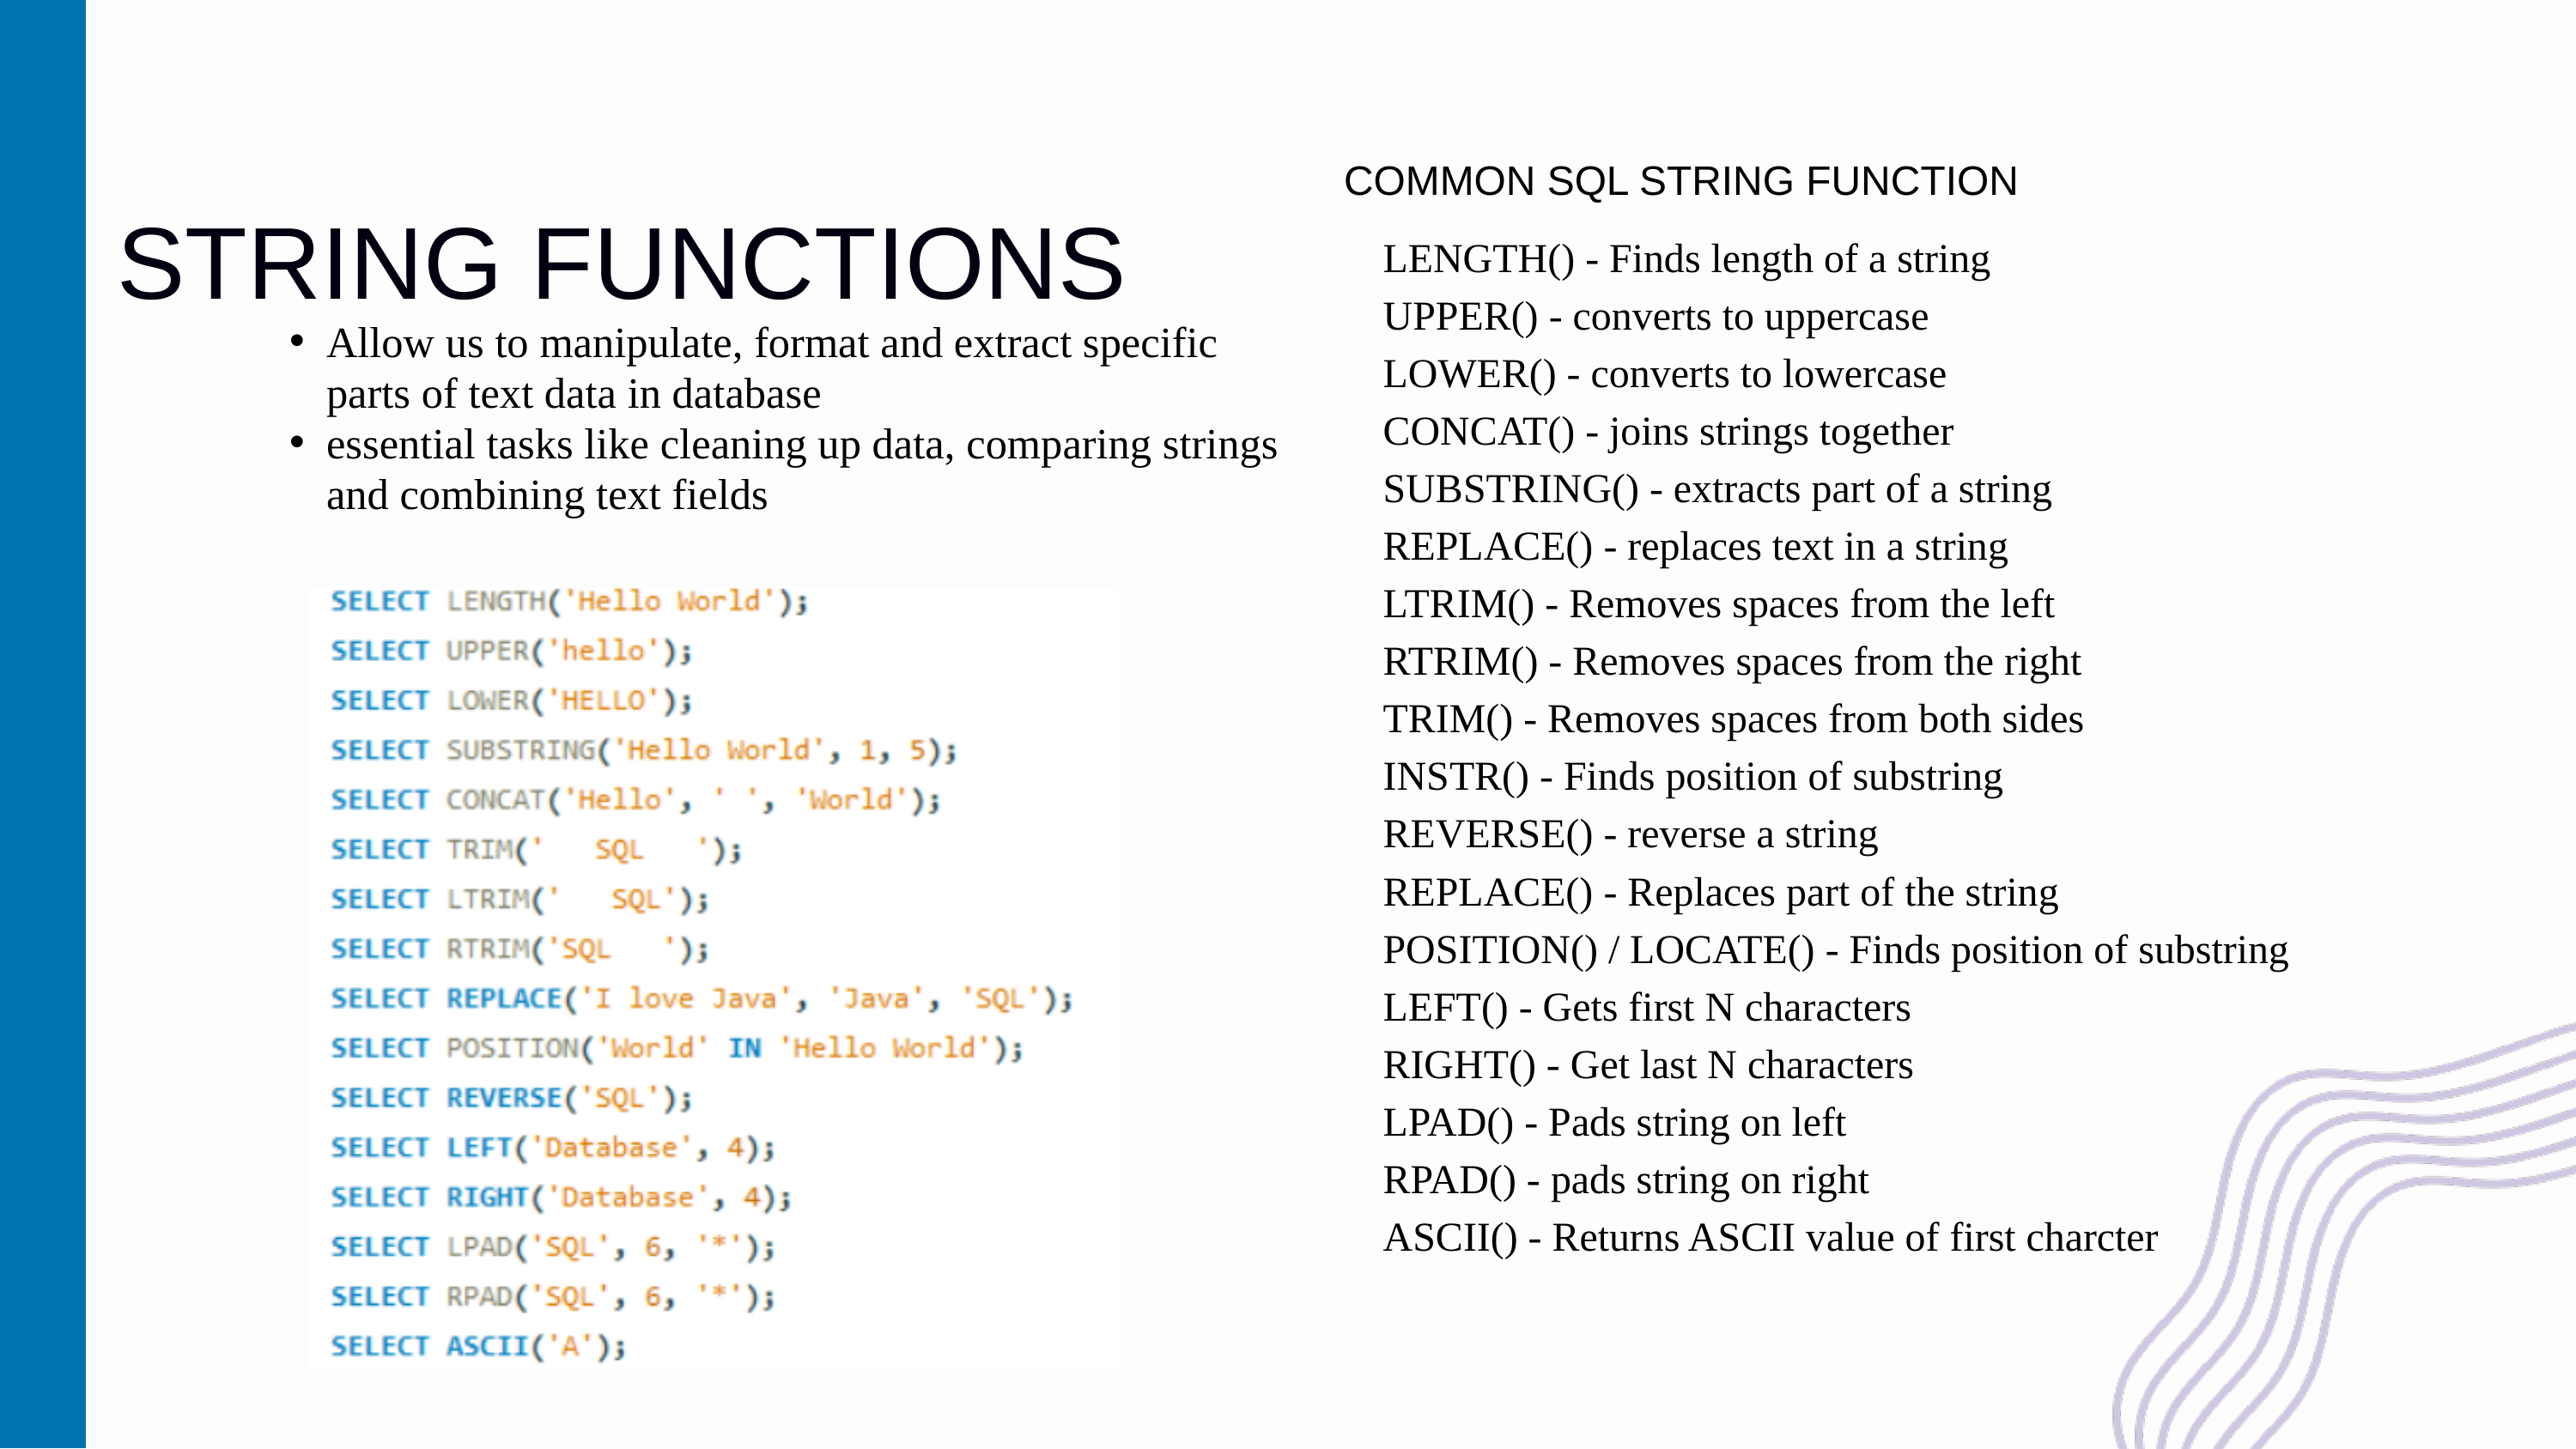

COMMON SQL STRING FUNCTION
STRING FUNCTIONS
LENGTH() - Finds length of a string
UPPER() - converts to uppercase
LOWER() - converts to lowercase
CONCAT() - joins strings together
SUBSTRING() - extracts part of a string
REPLACE() - replaces text in a string
LTRIM() - Removes spaces from the left
RTRIM() - Removes spaces from the right
TRIM() - Removes spaces from both sides
INSTR() - Finds position of substring
REVERSE() - reverse a string
REPLACE() - Replaces part of the string
POSITION() / LOCATE() - Finds position of substring
LEFT() - Gets first N characters
RIGHT() - Get last N characters
LPAD() - Pads string on left
RPAD() - pads string on right
ASCII() - Returns ASCII value of first charcter

Allow us to manipulate, format and extract specific parts of text data in database
essential tasks like cleaning up data, comparing strings and combining text fields